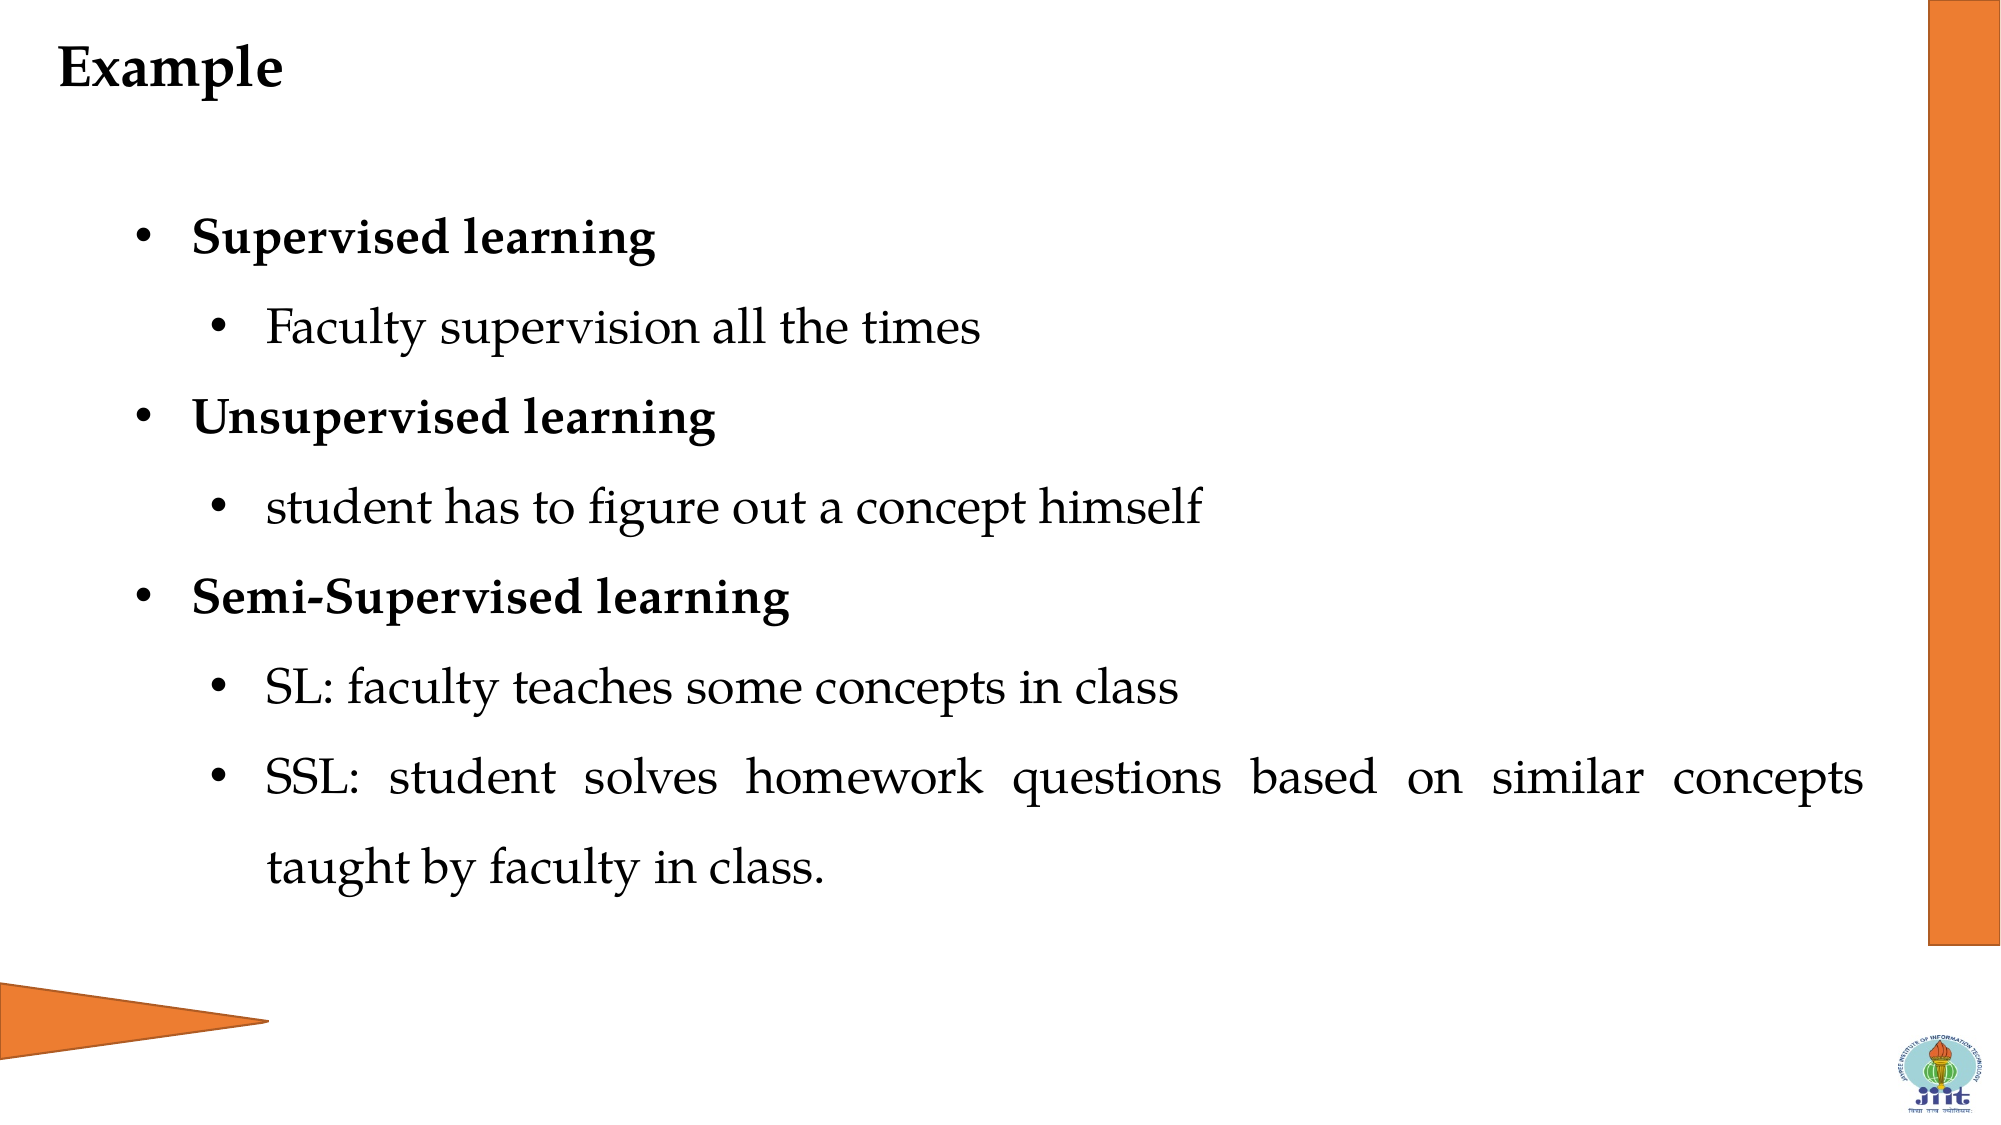

Example
Supervised learning
Faculty supervision all the times
Unsupervised learning
student has to figure out a concept himself
Semi-Supervised learning
SL: faculty teaches some concepts in class
SSL: student solves homework questions based on similar concepts taught by faculty in class.